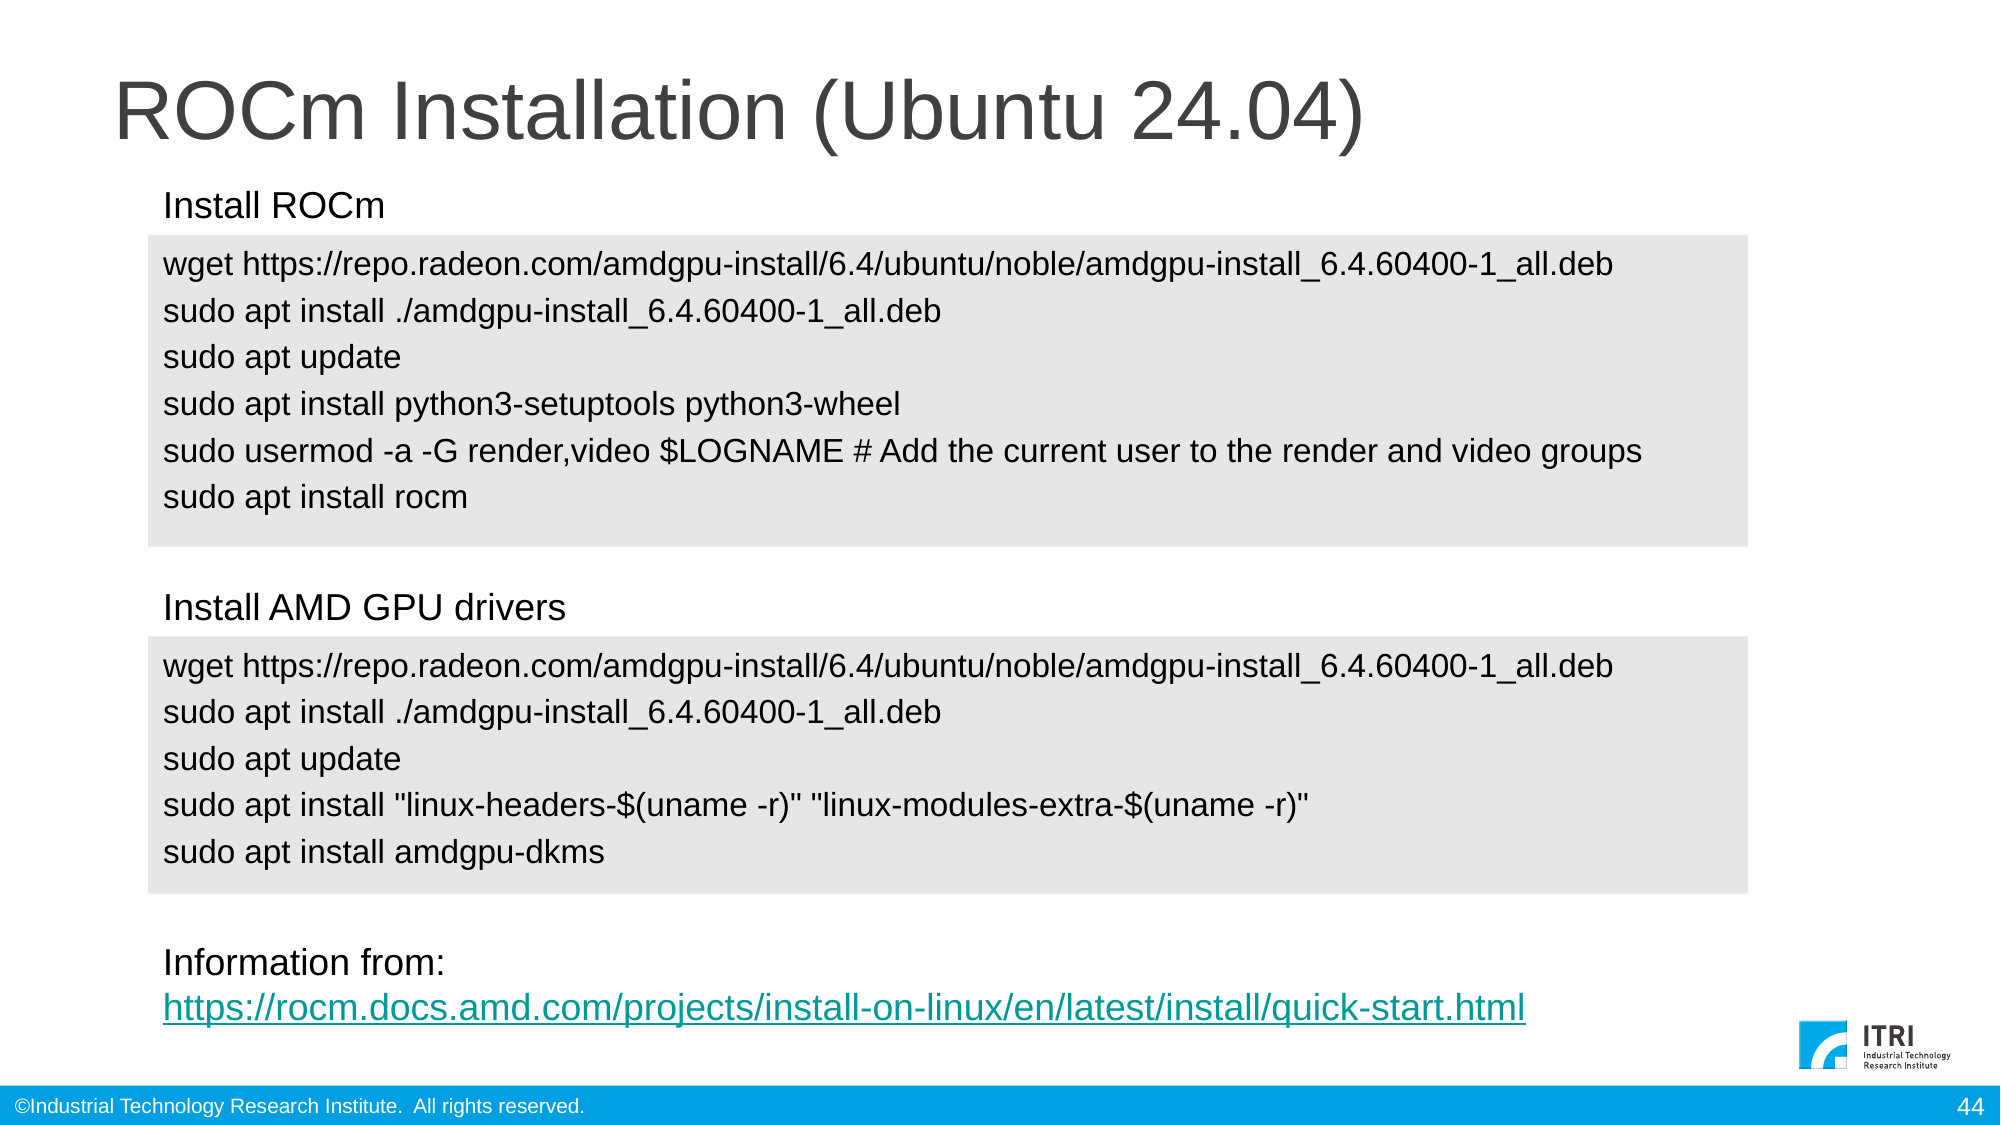

# ROCm Installation (Ubuntu 24.04)
Install ROCm
wget https://repo.radeon.com/amdgpu-install/6.4/ubuntu/noble/amdgpu-install_6.4.60400-1_all.deb
sudo apt install ./amdgpu-install_6.4.60400-1_all.deb
sudo apt update
sudo apt install python3-setuptools python3-wheel
sudo usermod -a -G render,video $LOGNAME # Add the current user to the render and video groups
sudo apt install rocm
Install AMD GPU drivers
wget https://repo.radeon.com/amdgpu-install/6.4/ubuntu/noble/amdgpu-install_6.4.60400-1_all.deb
sudo apt install ./amdgpu-install_6.4.60400-1_all.deb
sudo apt update
sudo apt install "linux-headers-$(uname -r)" "linux-modules-extra-$(uname -r)"
sudo apt install amdgpu-dkms
Information from:
https://rocm.docs.amd.com/projects/install-on-linux/en/latest/install/quick-start.html
44